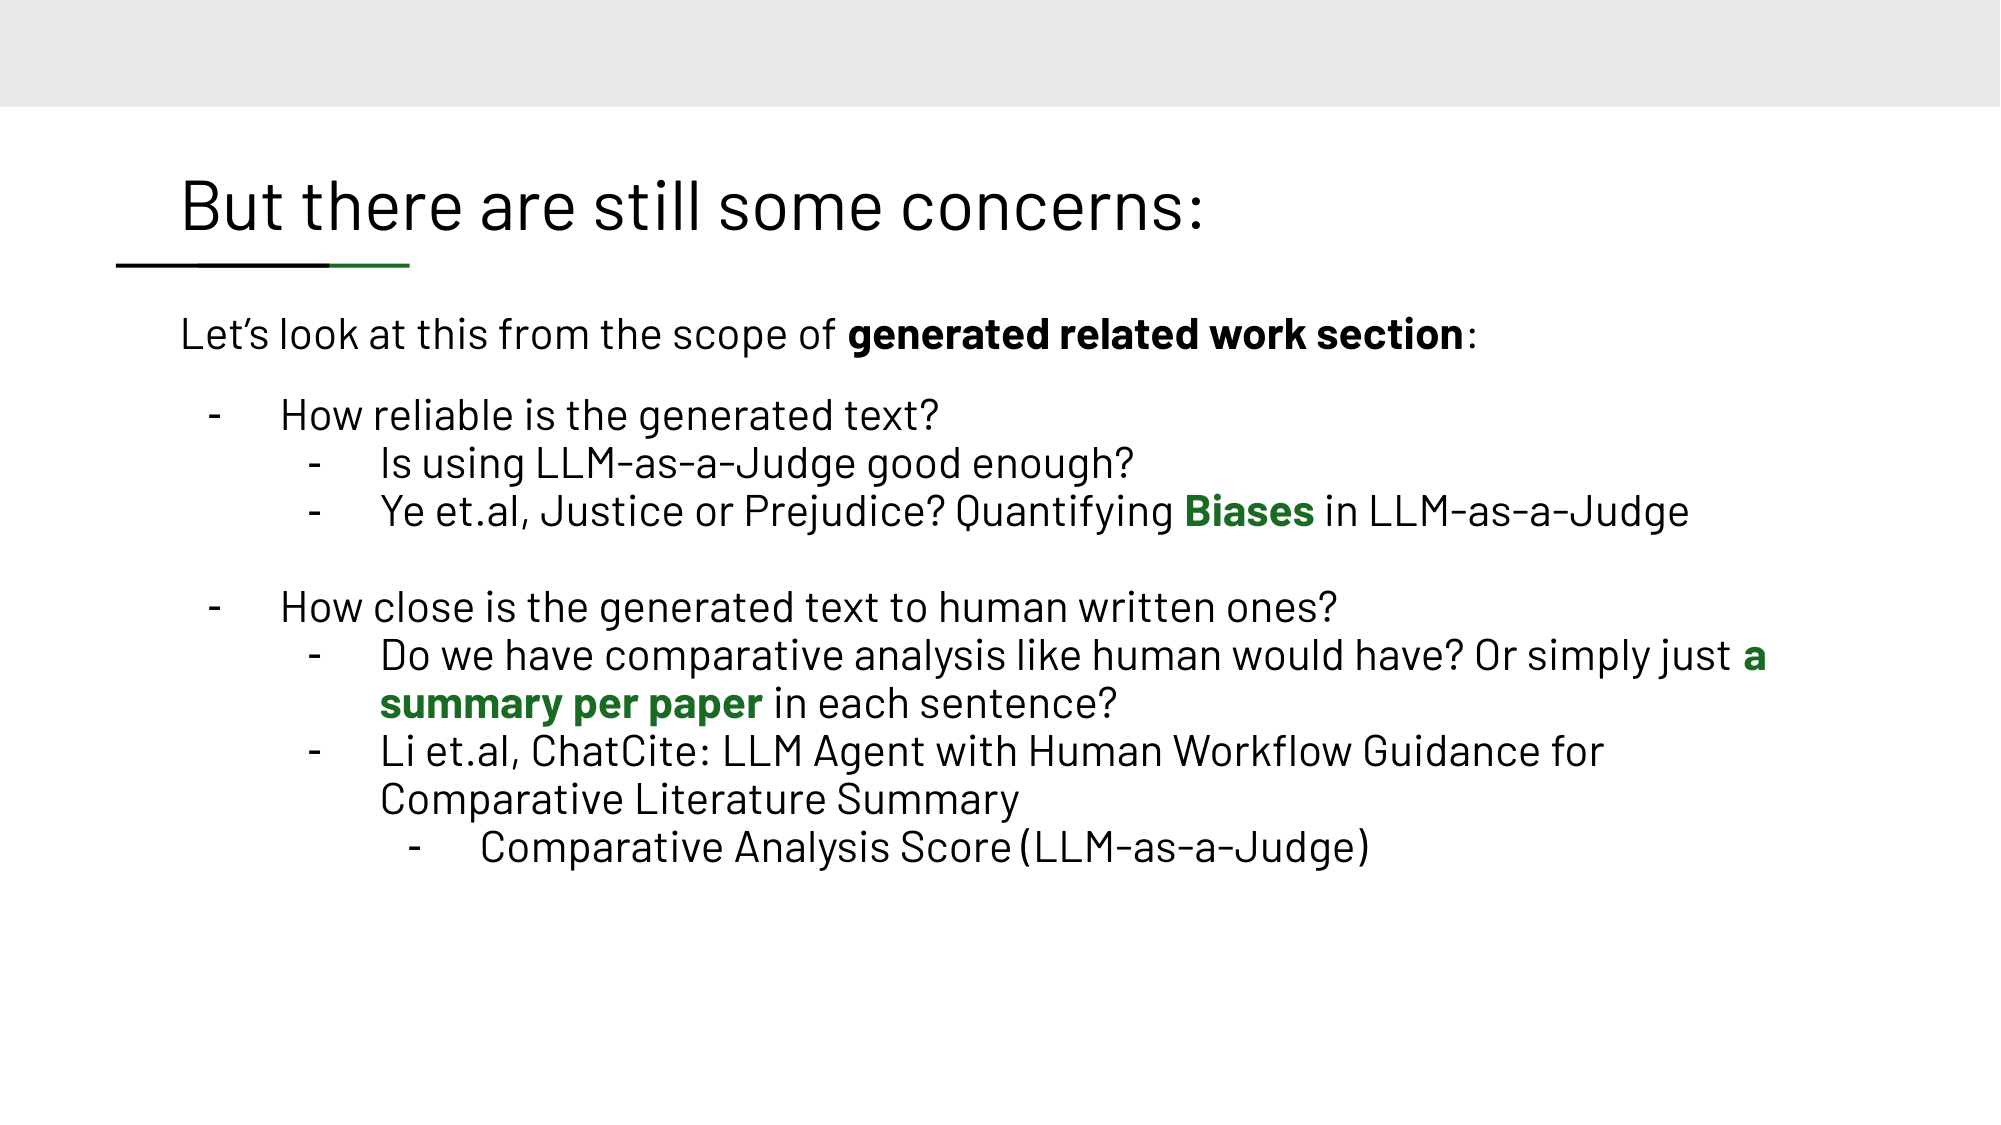

# But there are still some concerns:
Let’s look at this from the scope of generated related work section:
How reliable is the generated text?
Is using LLM-as-a-Judge good enough?
Ye et.al, Justice or Prejudice? Quantifying Biases in LLM-as-a-Judge
How close is the generated text to human written ones?
Do we have comparative analysis like human would have? Or simply just a summary per paper in each sentence?
Li et.al, ChatCite: LLM Agent with Human Workflow Guidance for Comparative Literature Summary
Comparative Analysis Score (LLM-as-a-Judge)